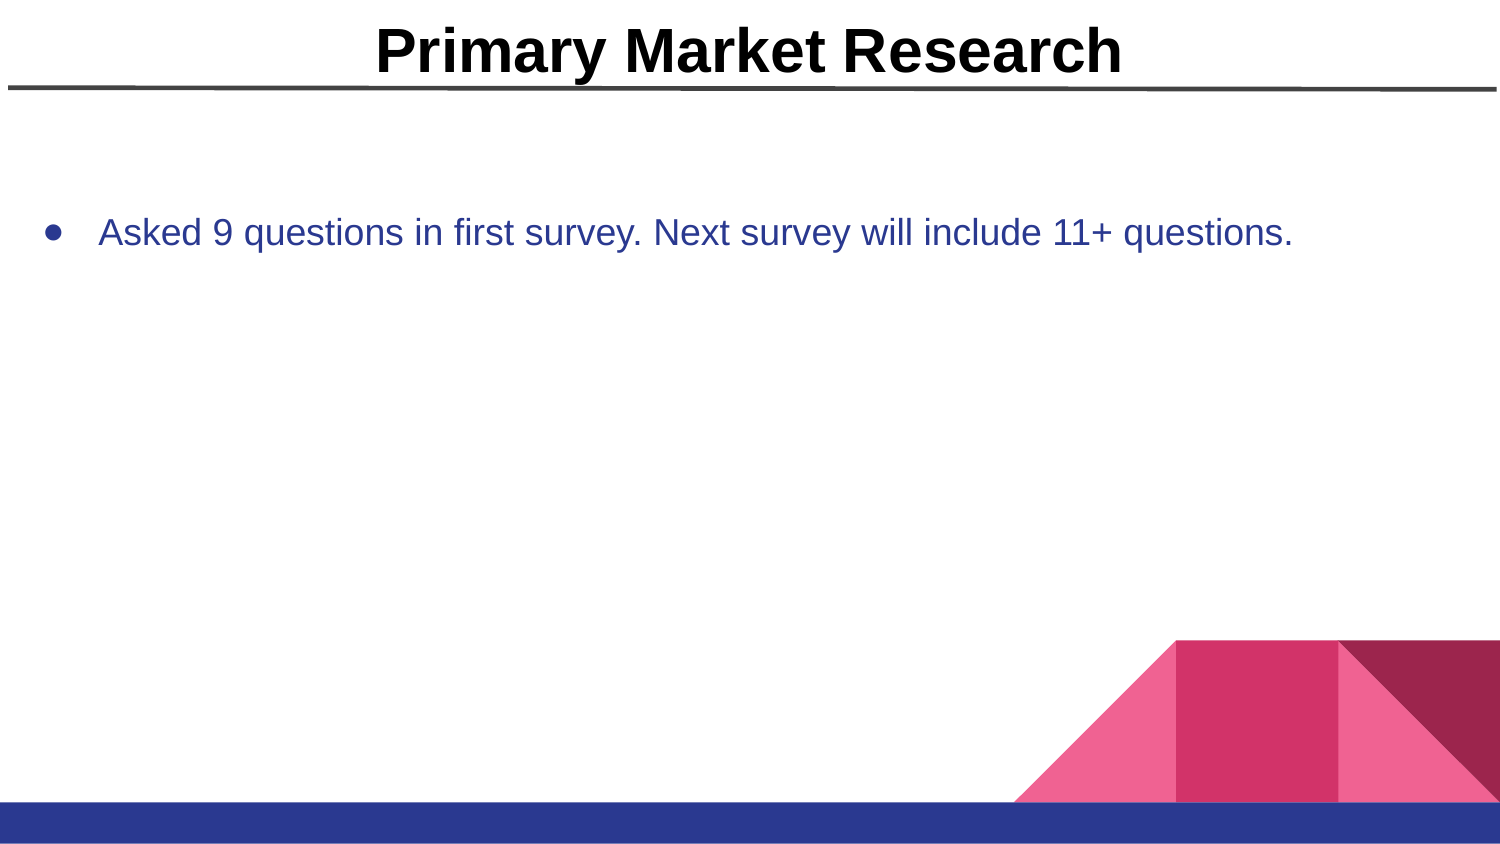

# Primary Market Research
Asked 9 questions in first survey. Next survey will include 11+ questions.